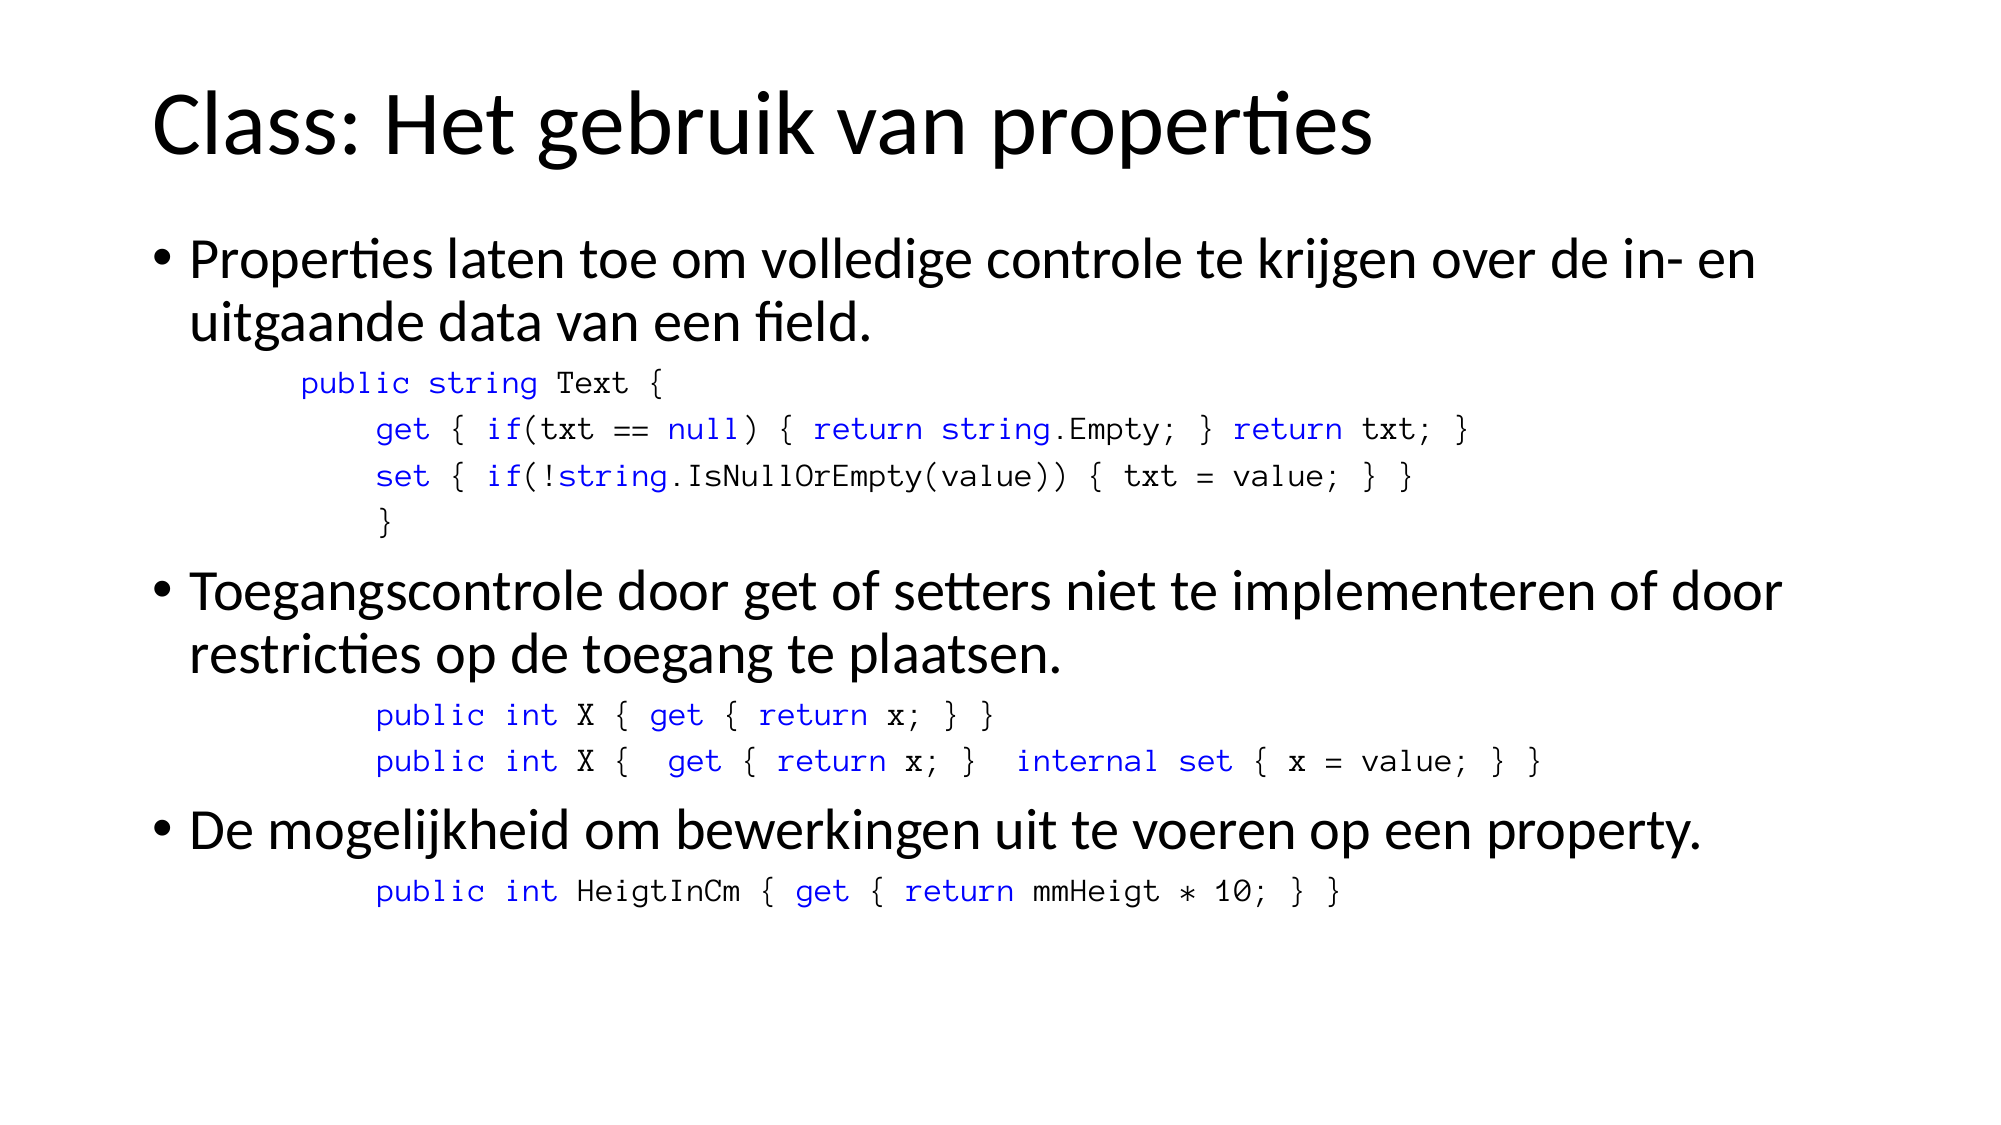

# Class: Het gebruik van properties
Properties laten toe om volledige controle te krijgen over de in- en uitgaande data van een field.
public string Text {
get { if(txt == null) { return string.Empty; } return txt; }
set { if(!string.IsNullOrEmpty(value)) { txt = value; } }
}
Toegangscontrole door get of setters niet te implementeren of door restricties op de toegang te plaatsen.
public int X { get { return x; } }
public int X {  get { return x; }  internal set { x = value; } }
De mogelijkheid om bewerkingen uit te voeren op een property.
public int HeigtInCm { get { return mmHeigt * 10; } }